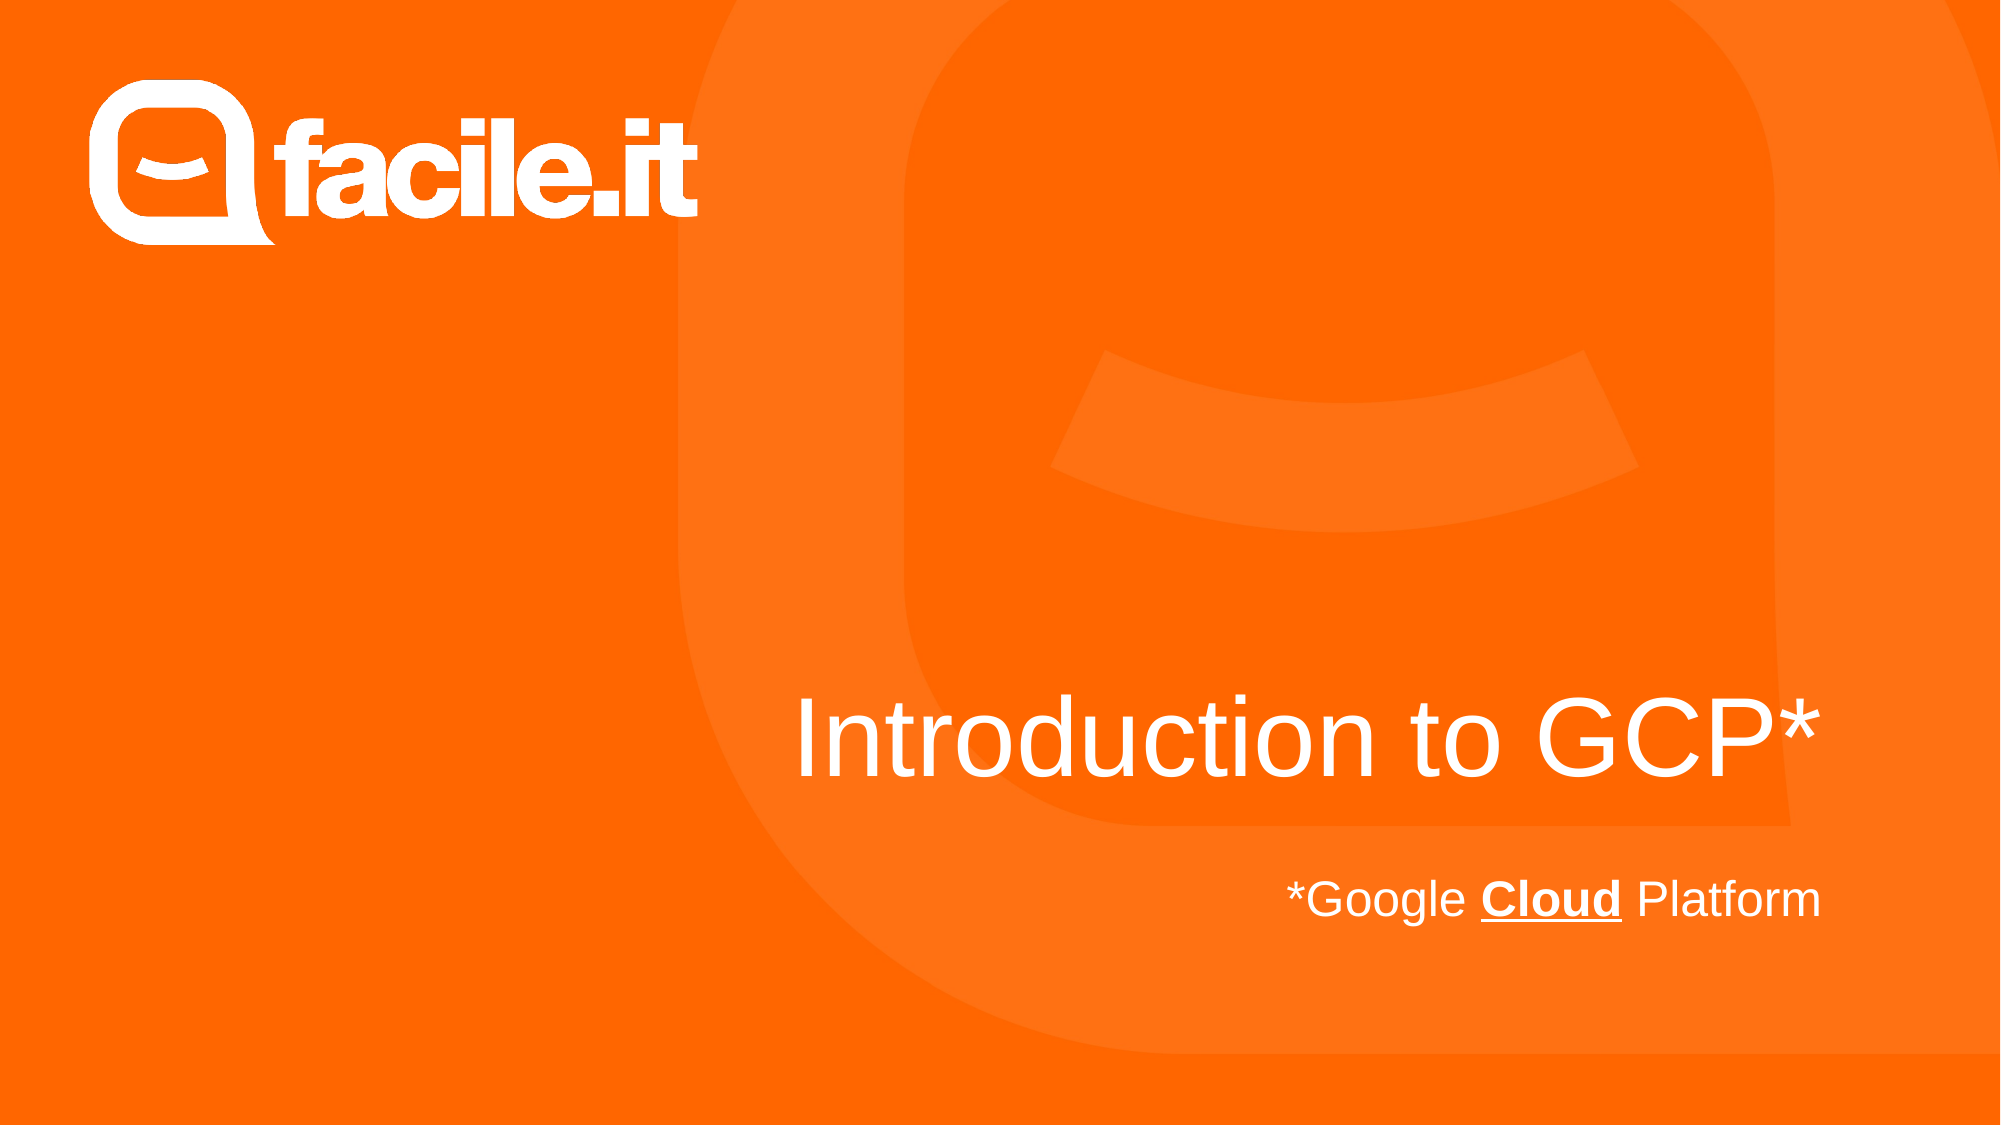

# Introduction to GCP*
*Google Cloud Platform